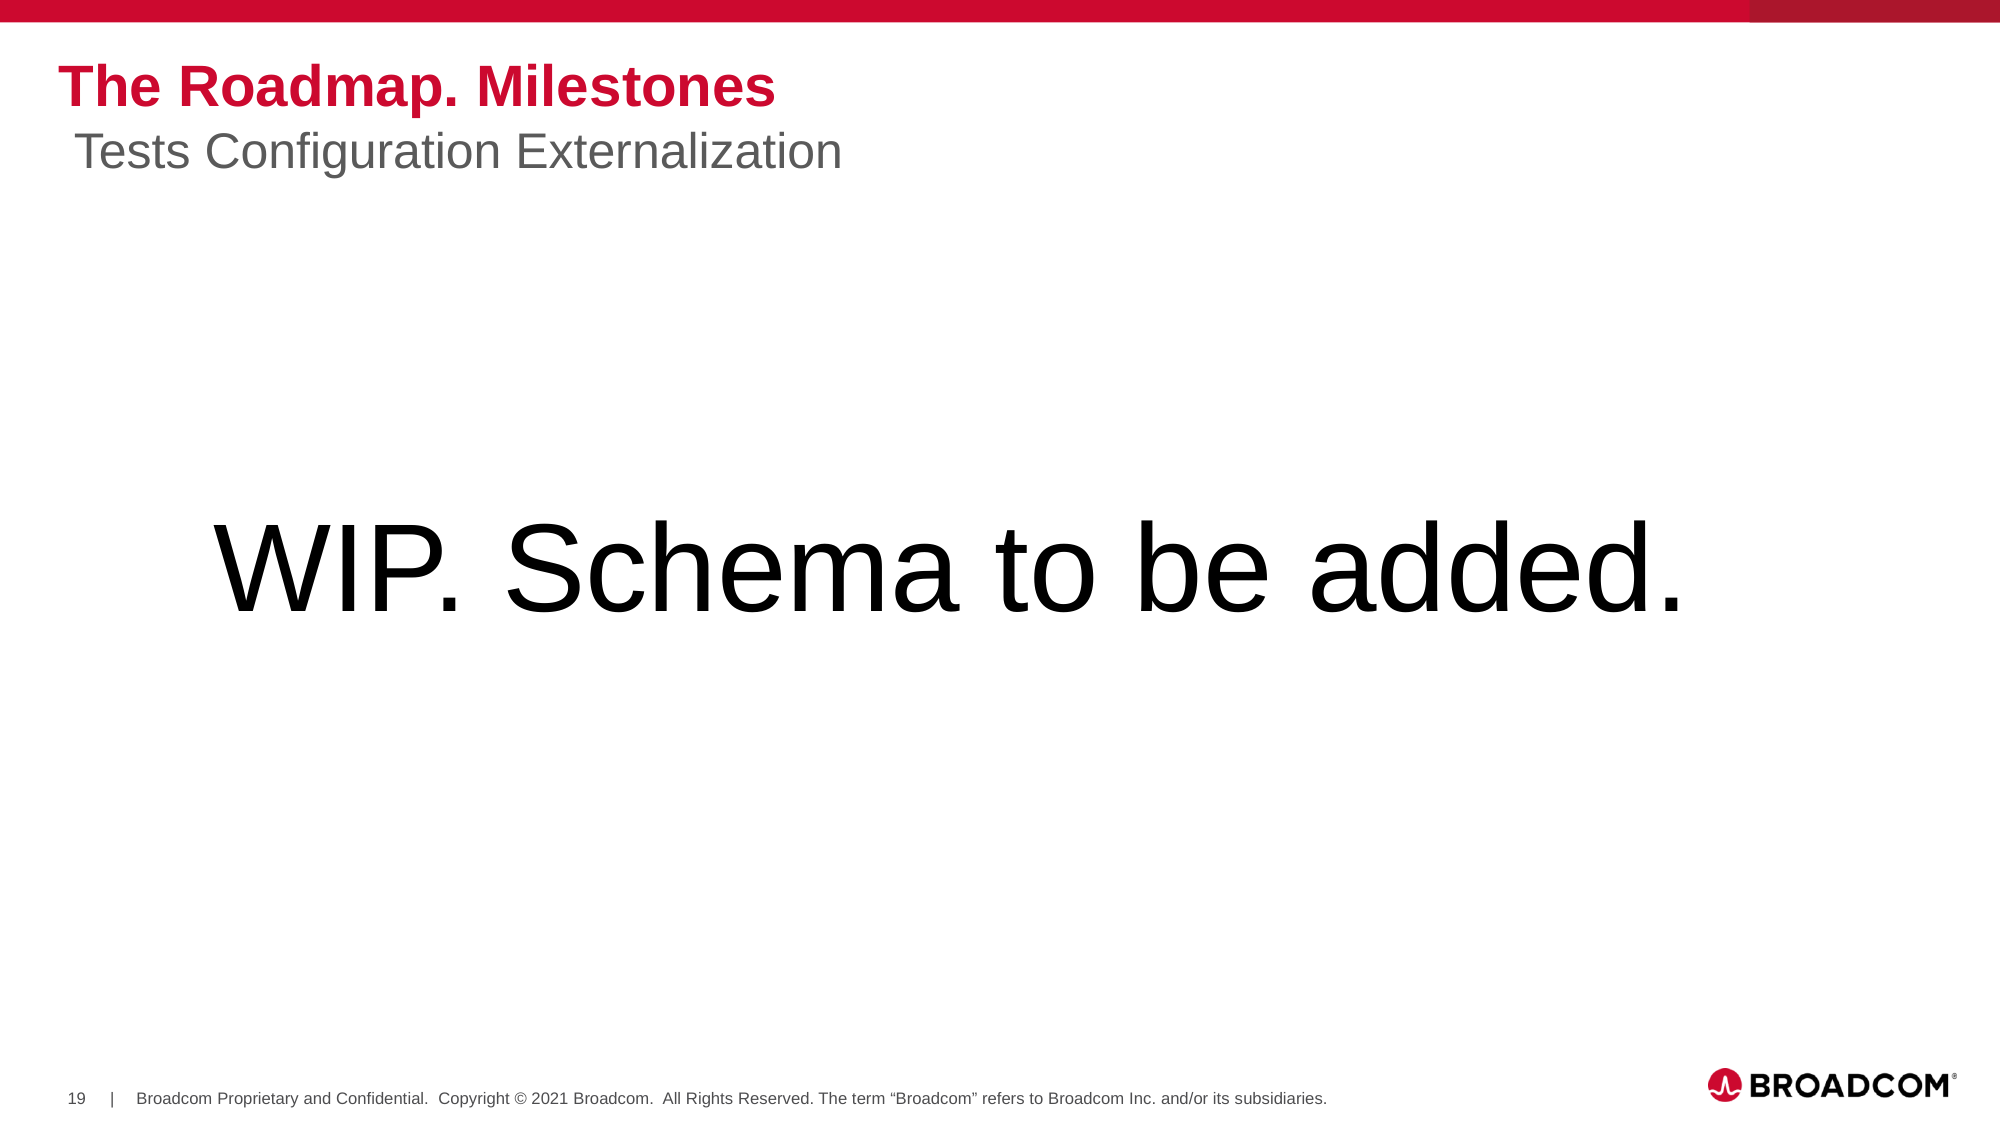

# The Roadmap. Milestones
Tests Configuration Externalization
WIP. Schema to be added.